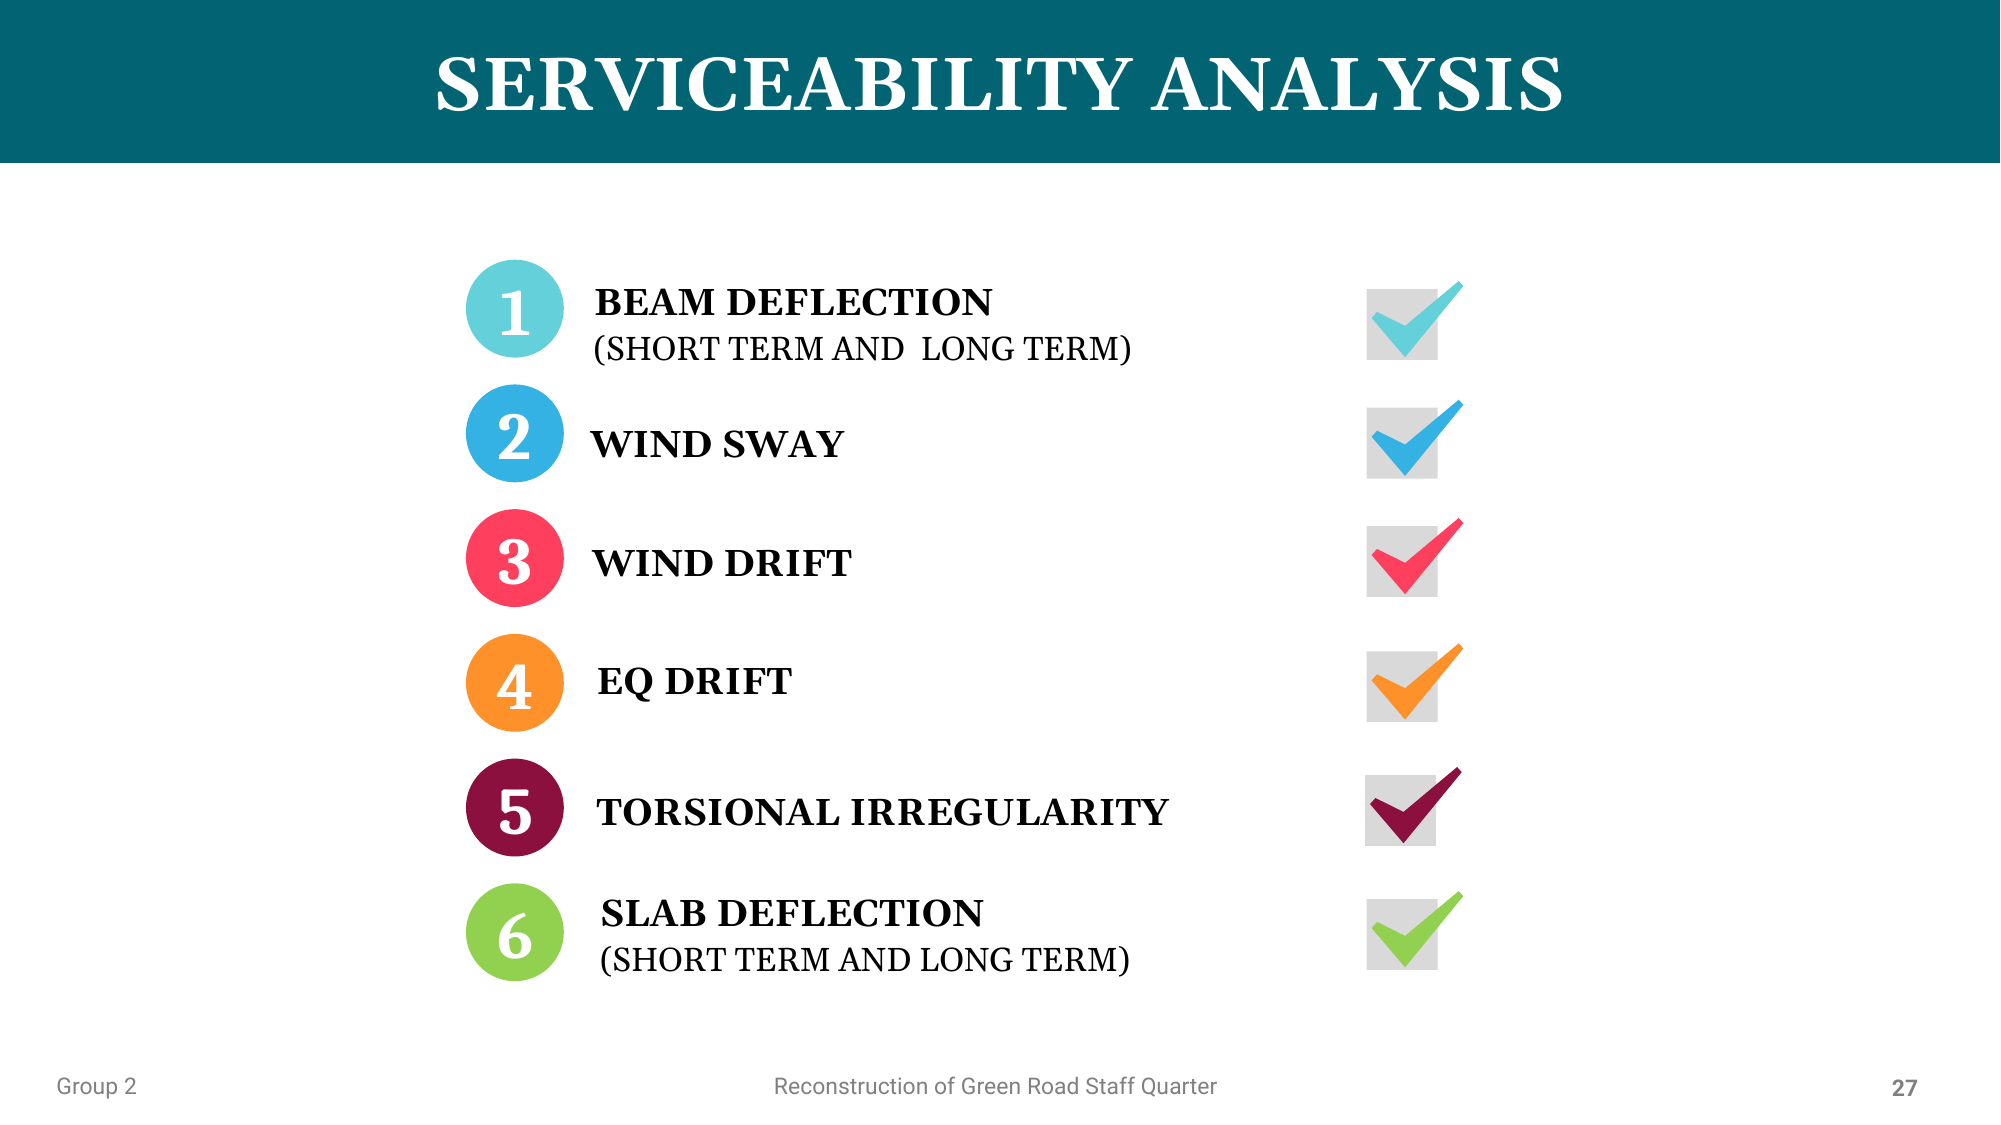

SERVICEABILITY ANALYSIS
1
BEAM DEFLECTION
(SHORT TERM AND  LONG TERM)

2

WIND SWAY
3

WIND DRIFT
4

EQ DRIFT
5

TORSIONAL IRREGULARITY
SLAB DEFLECTION
(SHORT TERM AND LONG TERM)
6

Group 2
Reconstruction of Green Road Staff Quarter
27